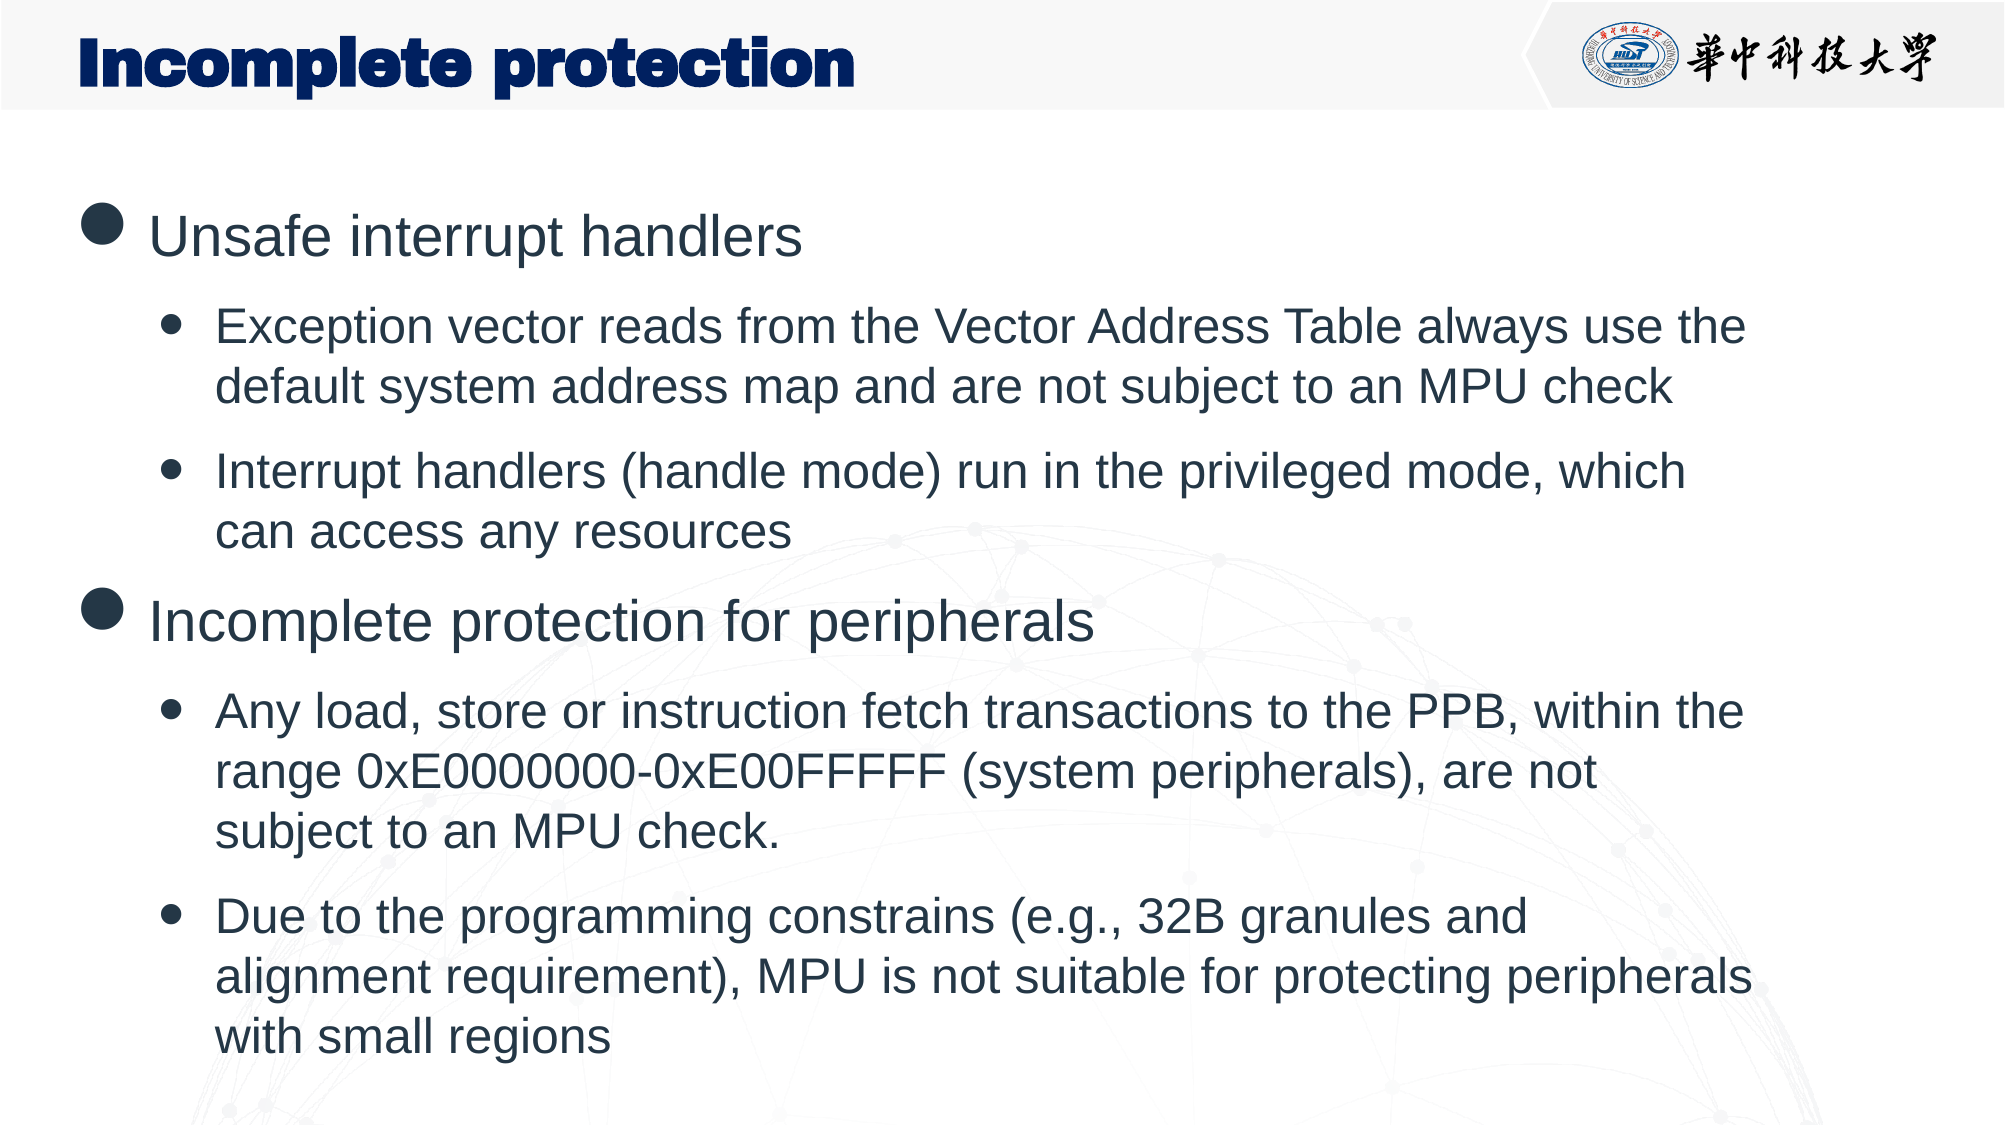

# Incomplete protection
Unsafe interrupt handlers
Exception vector reads from the Vector Address Table always use the default system address map and are not subject to an MPU check
Interrupt handlers (handle mode) run in the privileged mode, which can access any resources
Incomplete protection for peripherals
Any load, store or instruction fetch transactions to the PPB, within the range 0xE0000000-0xE00FFFFF (system peripherals), are not subject to an MPU check.
Due to the programming constrains (e.g., 32B granules and alignment requirement), MPU is not suitable for protecting peripherals with small regions